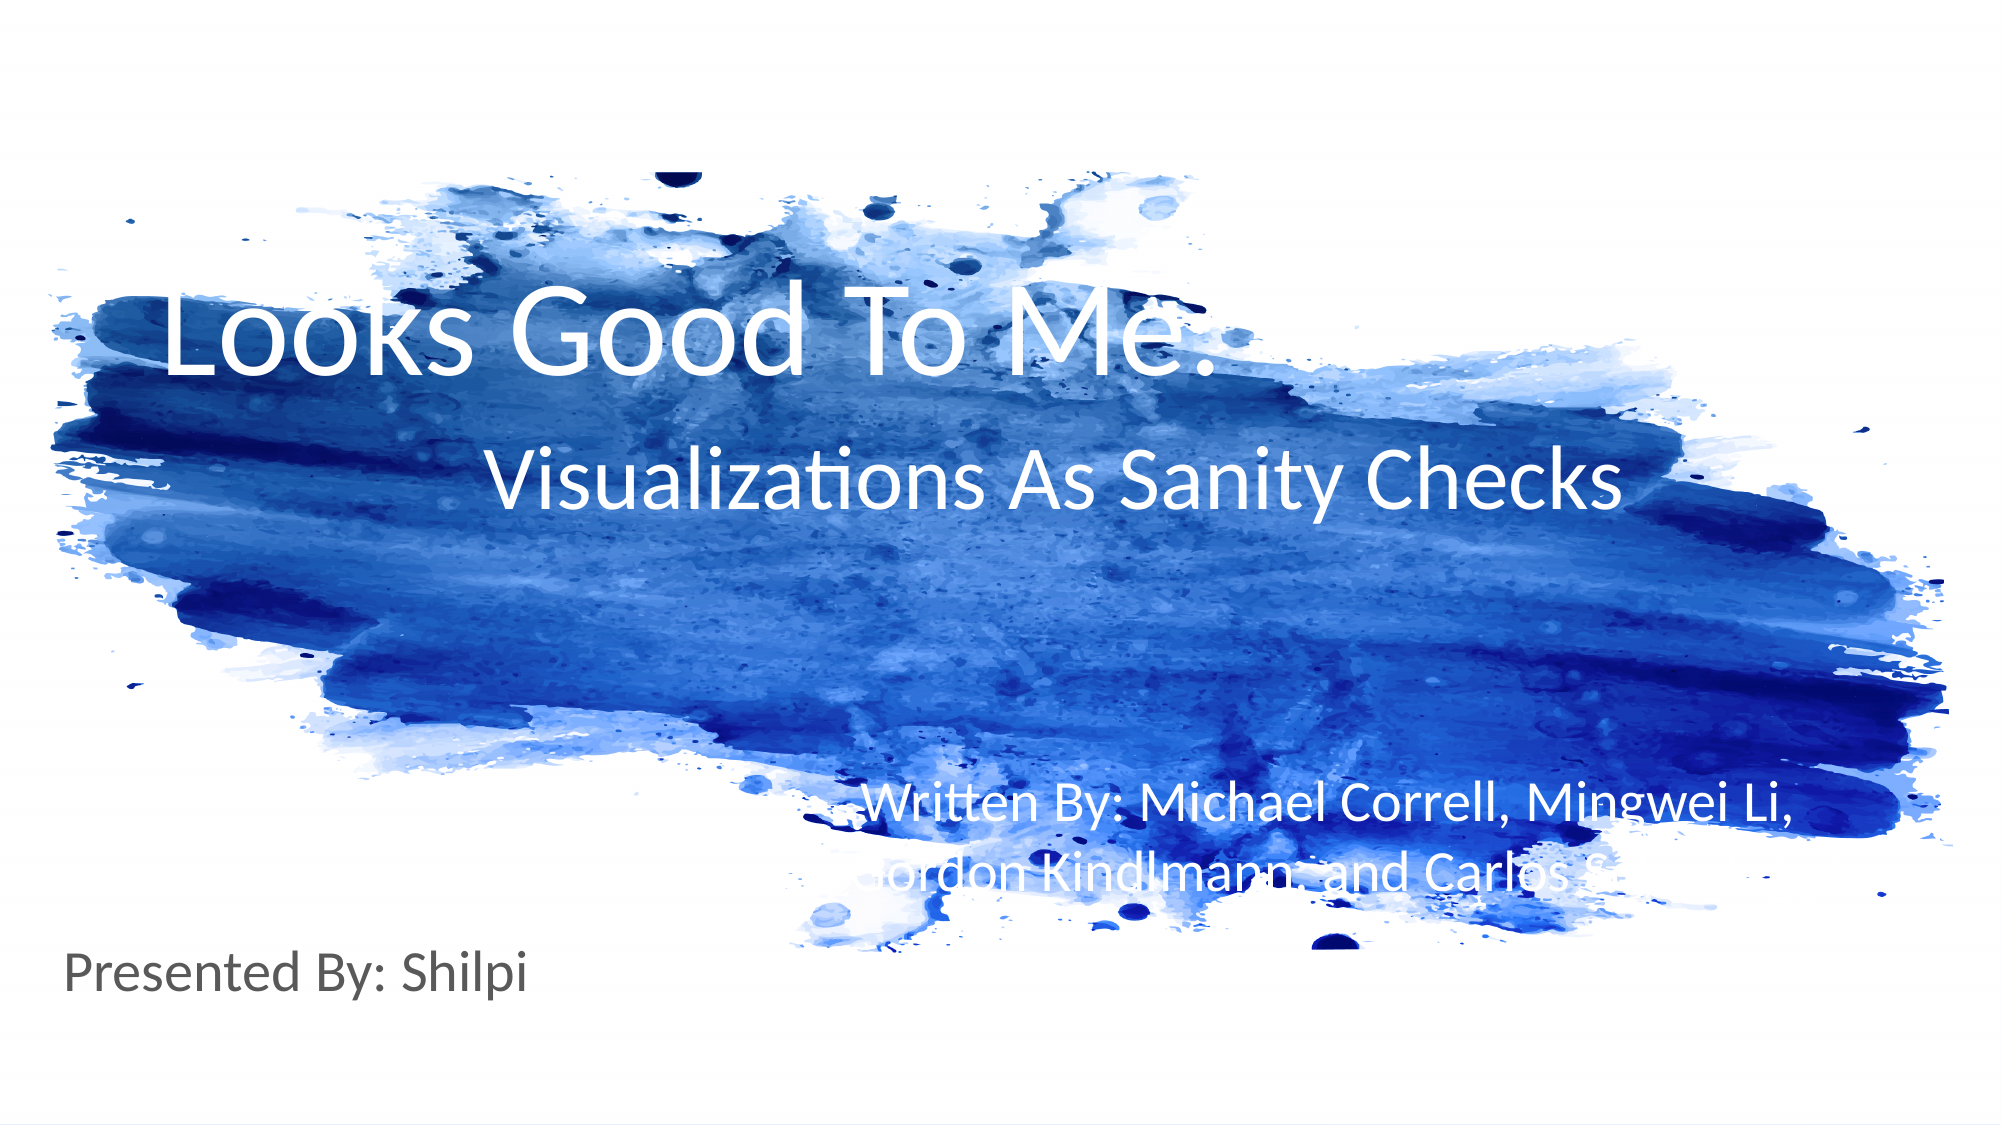

Looks Good To Me:
Visualizations As Sanity Checks

 Written By: Michael Correll, Mingwei Li,
Gordon Kindlmann, and Carlos Scheidegger

Presented By: Shilpi